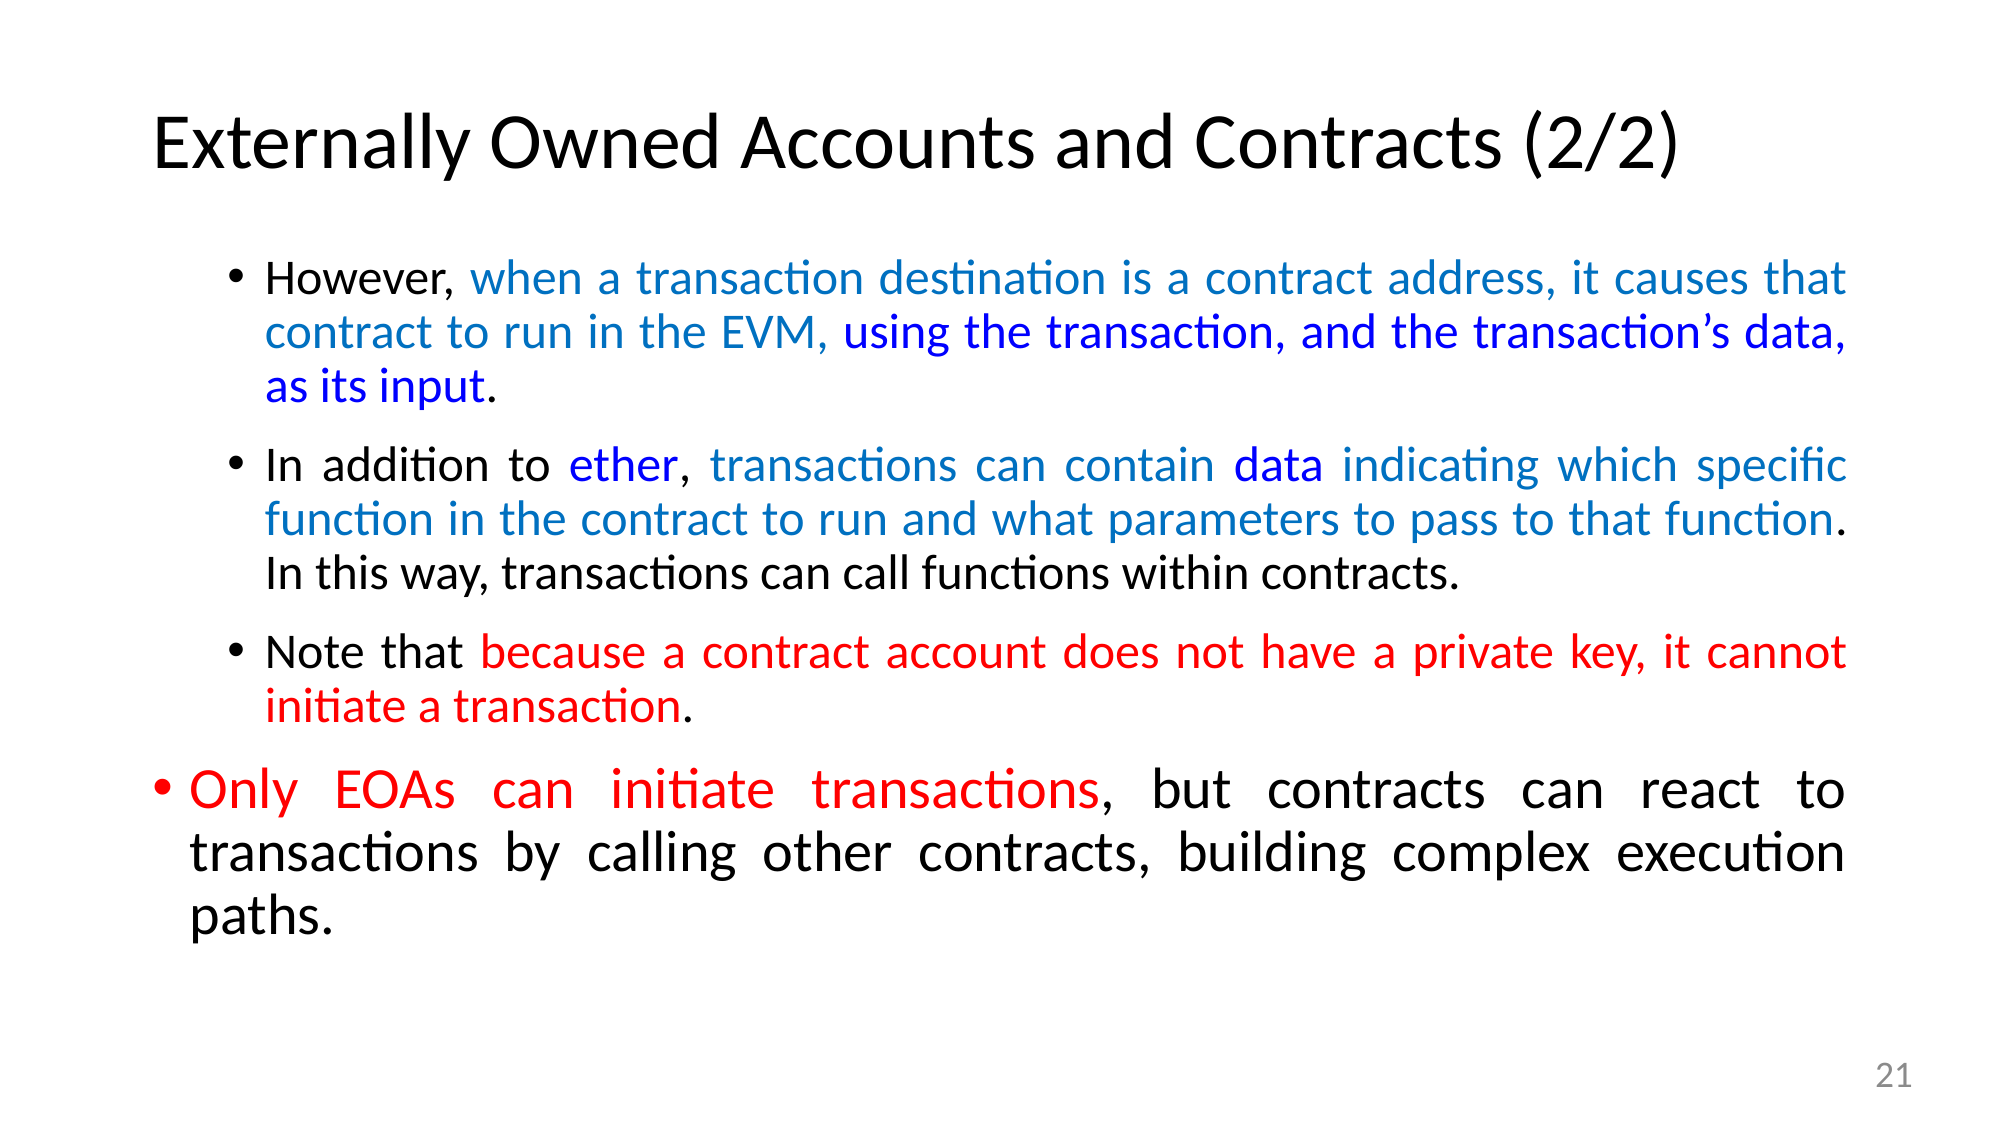

# Externally Owned Accounts and Contracts (2/2)
However, when a transaction destination is a contract address, it causes that contract to run in the EVM, using the transaction, and the transaction’s data, as its input.
In addition to ether, transactions can contain data indicating which specific function in the contract to run and what parameters to pass to that function. In this way, transactions can call functions within contracts.
Note that because a contract account does not have a private key, it cannot initiate a transaction.
Only EOAs can initiate transactions, but contracts can react to transactions by calling other contracts, building complex execution paths.
21